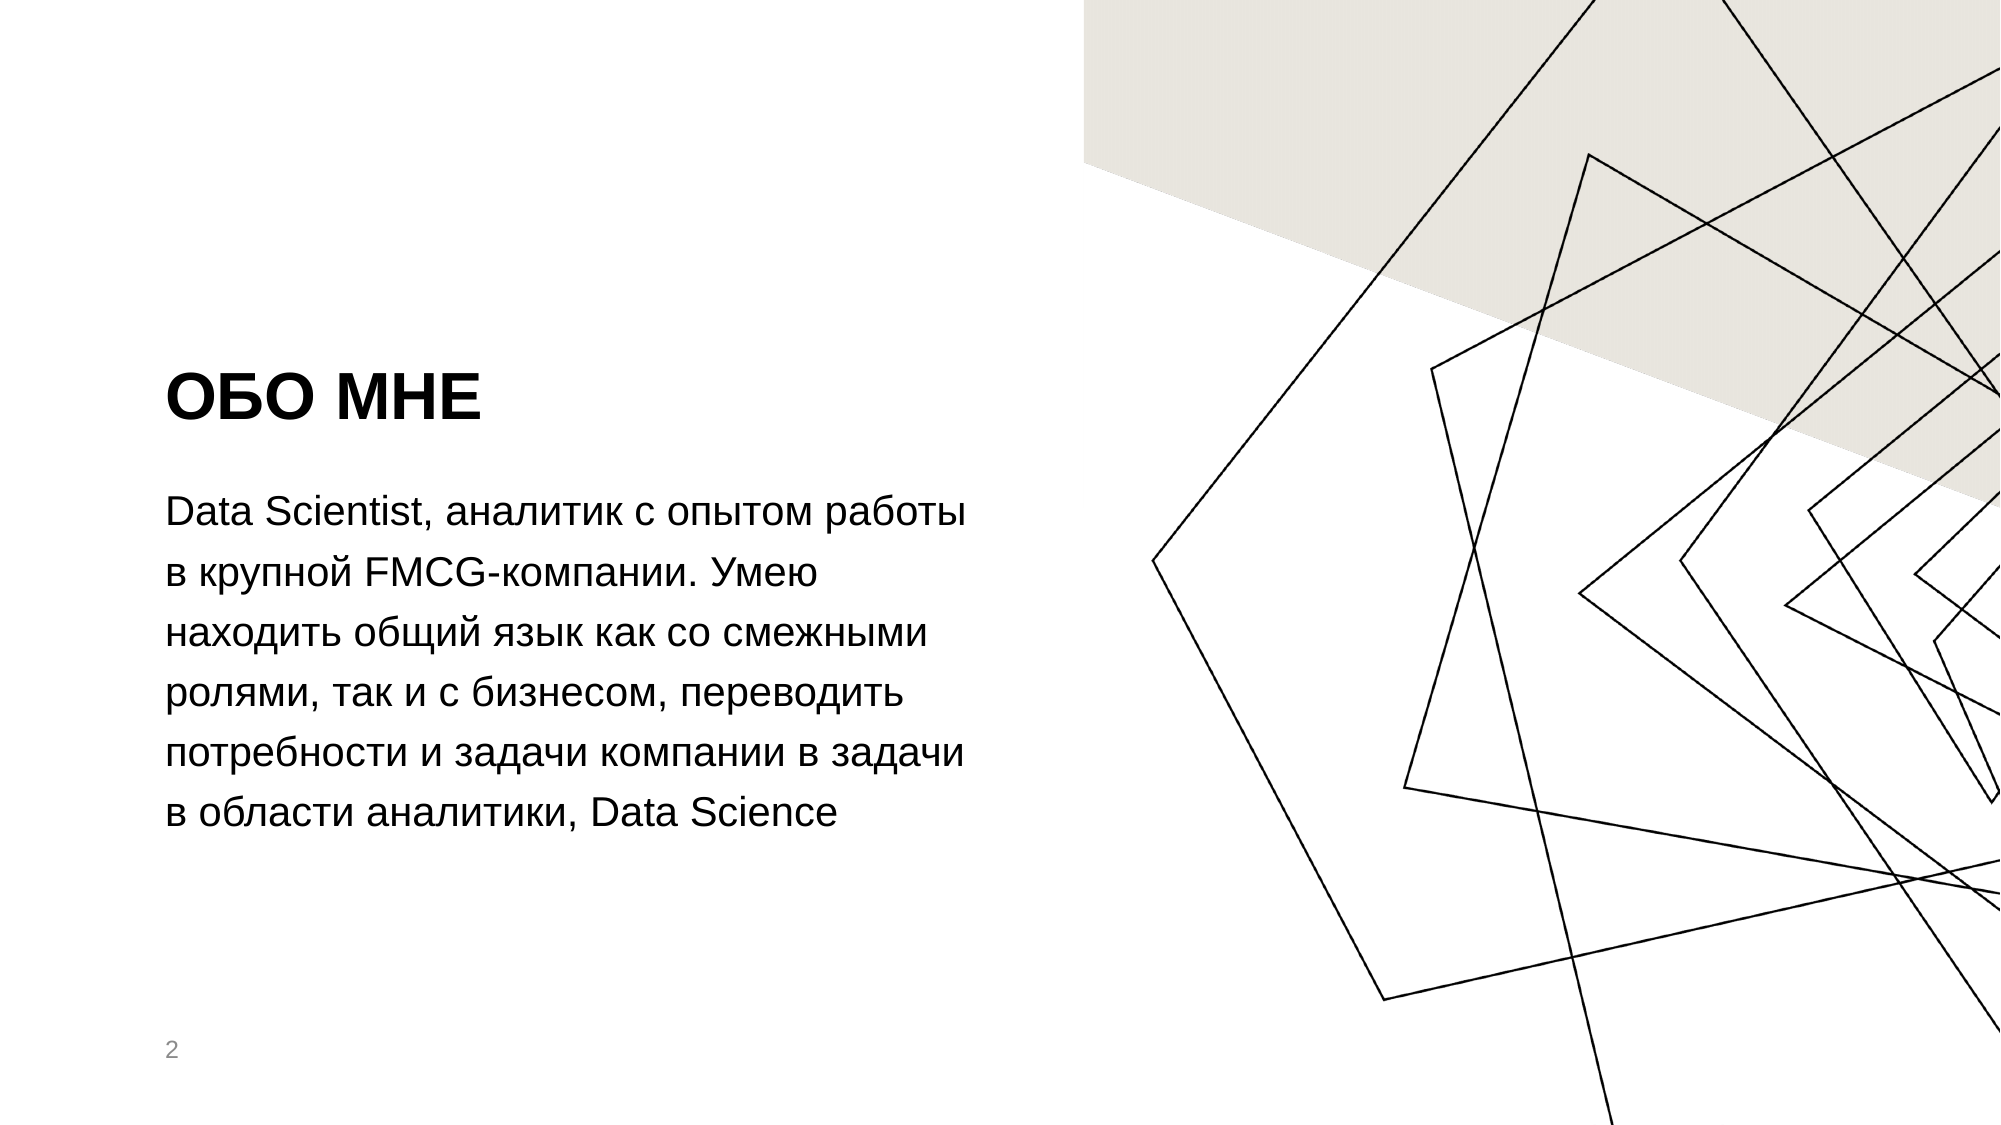

# ОБО МНЕ
Data Scientist, аналитик с опытом работы в крупной FMCG-компании. Умею находить общий язык как со смежными ролями, так и с бизнесом, переводить потребности и задачи компании в задачи в области аналитики, Data Science
2